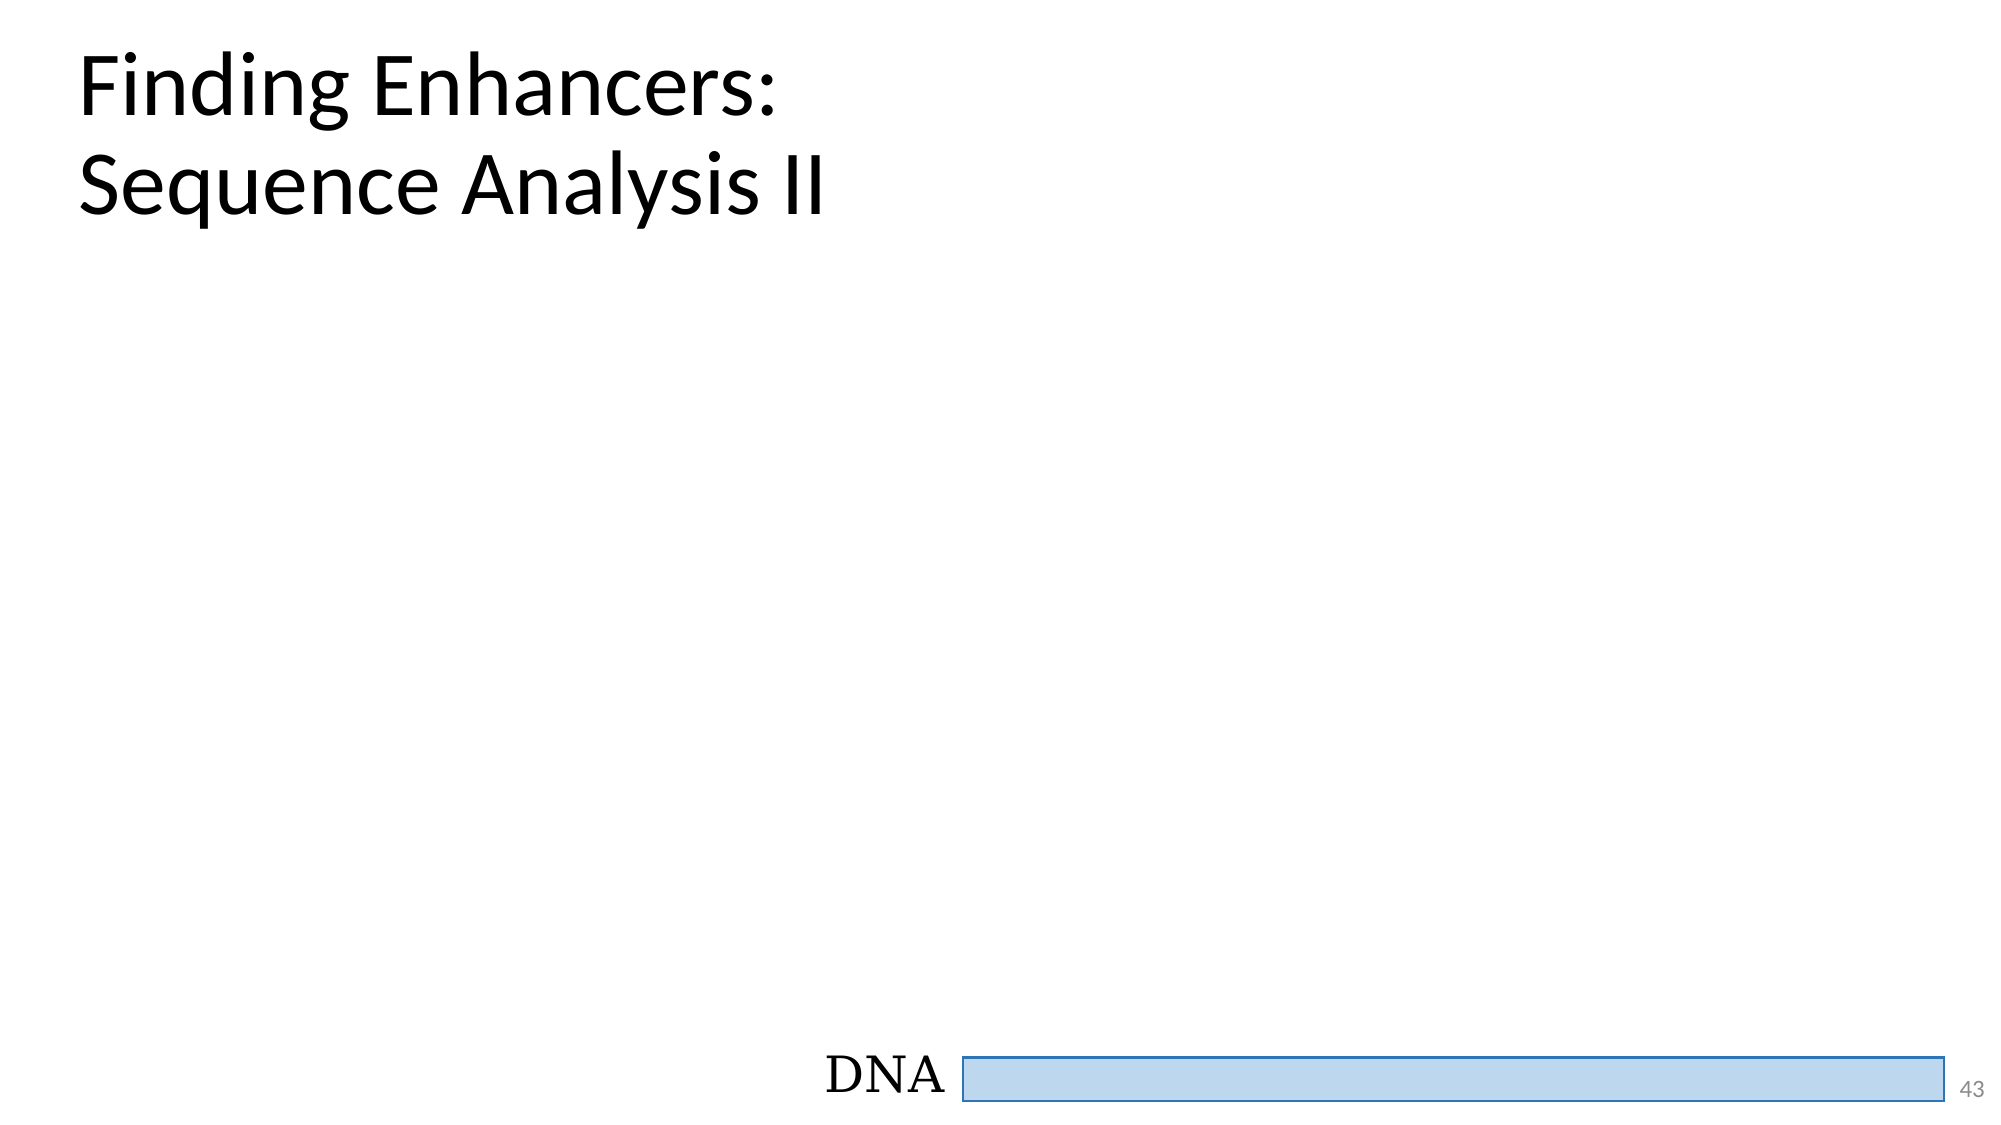

Finding Enhancers:
Sequence Analysis II
DNA

43